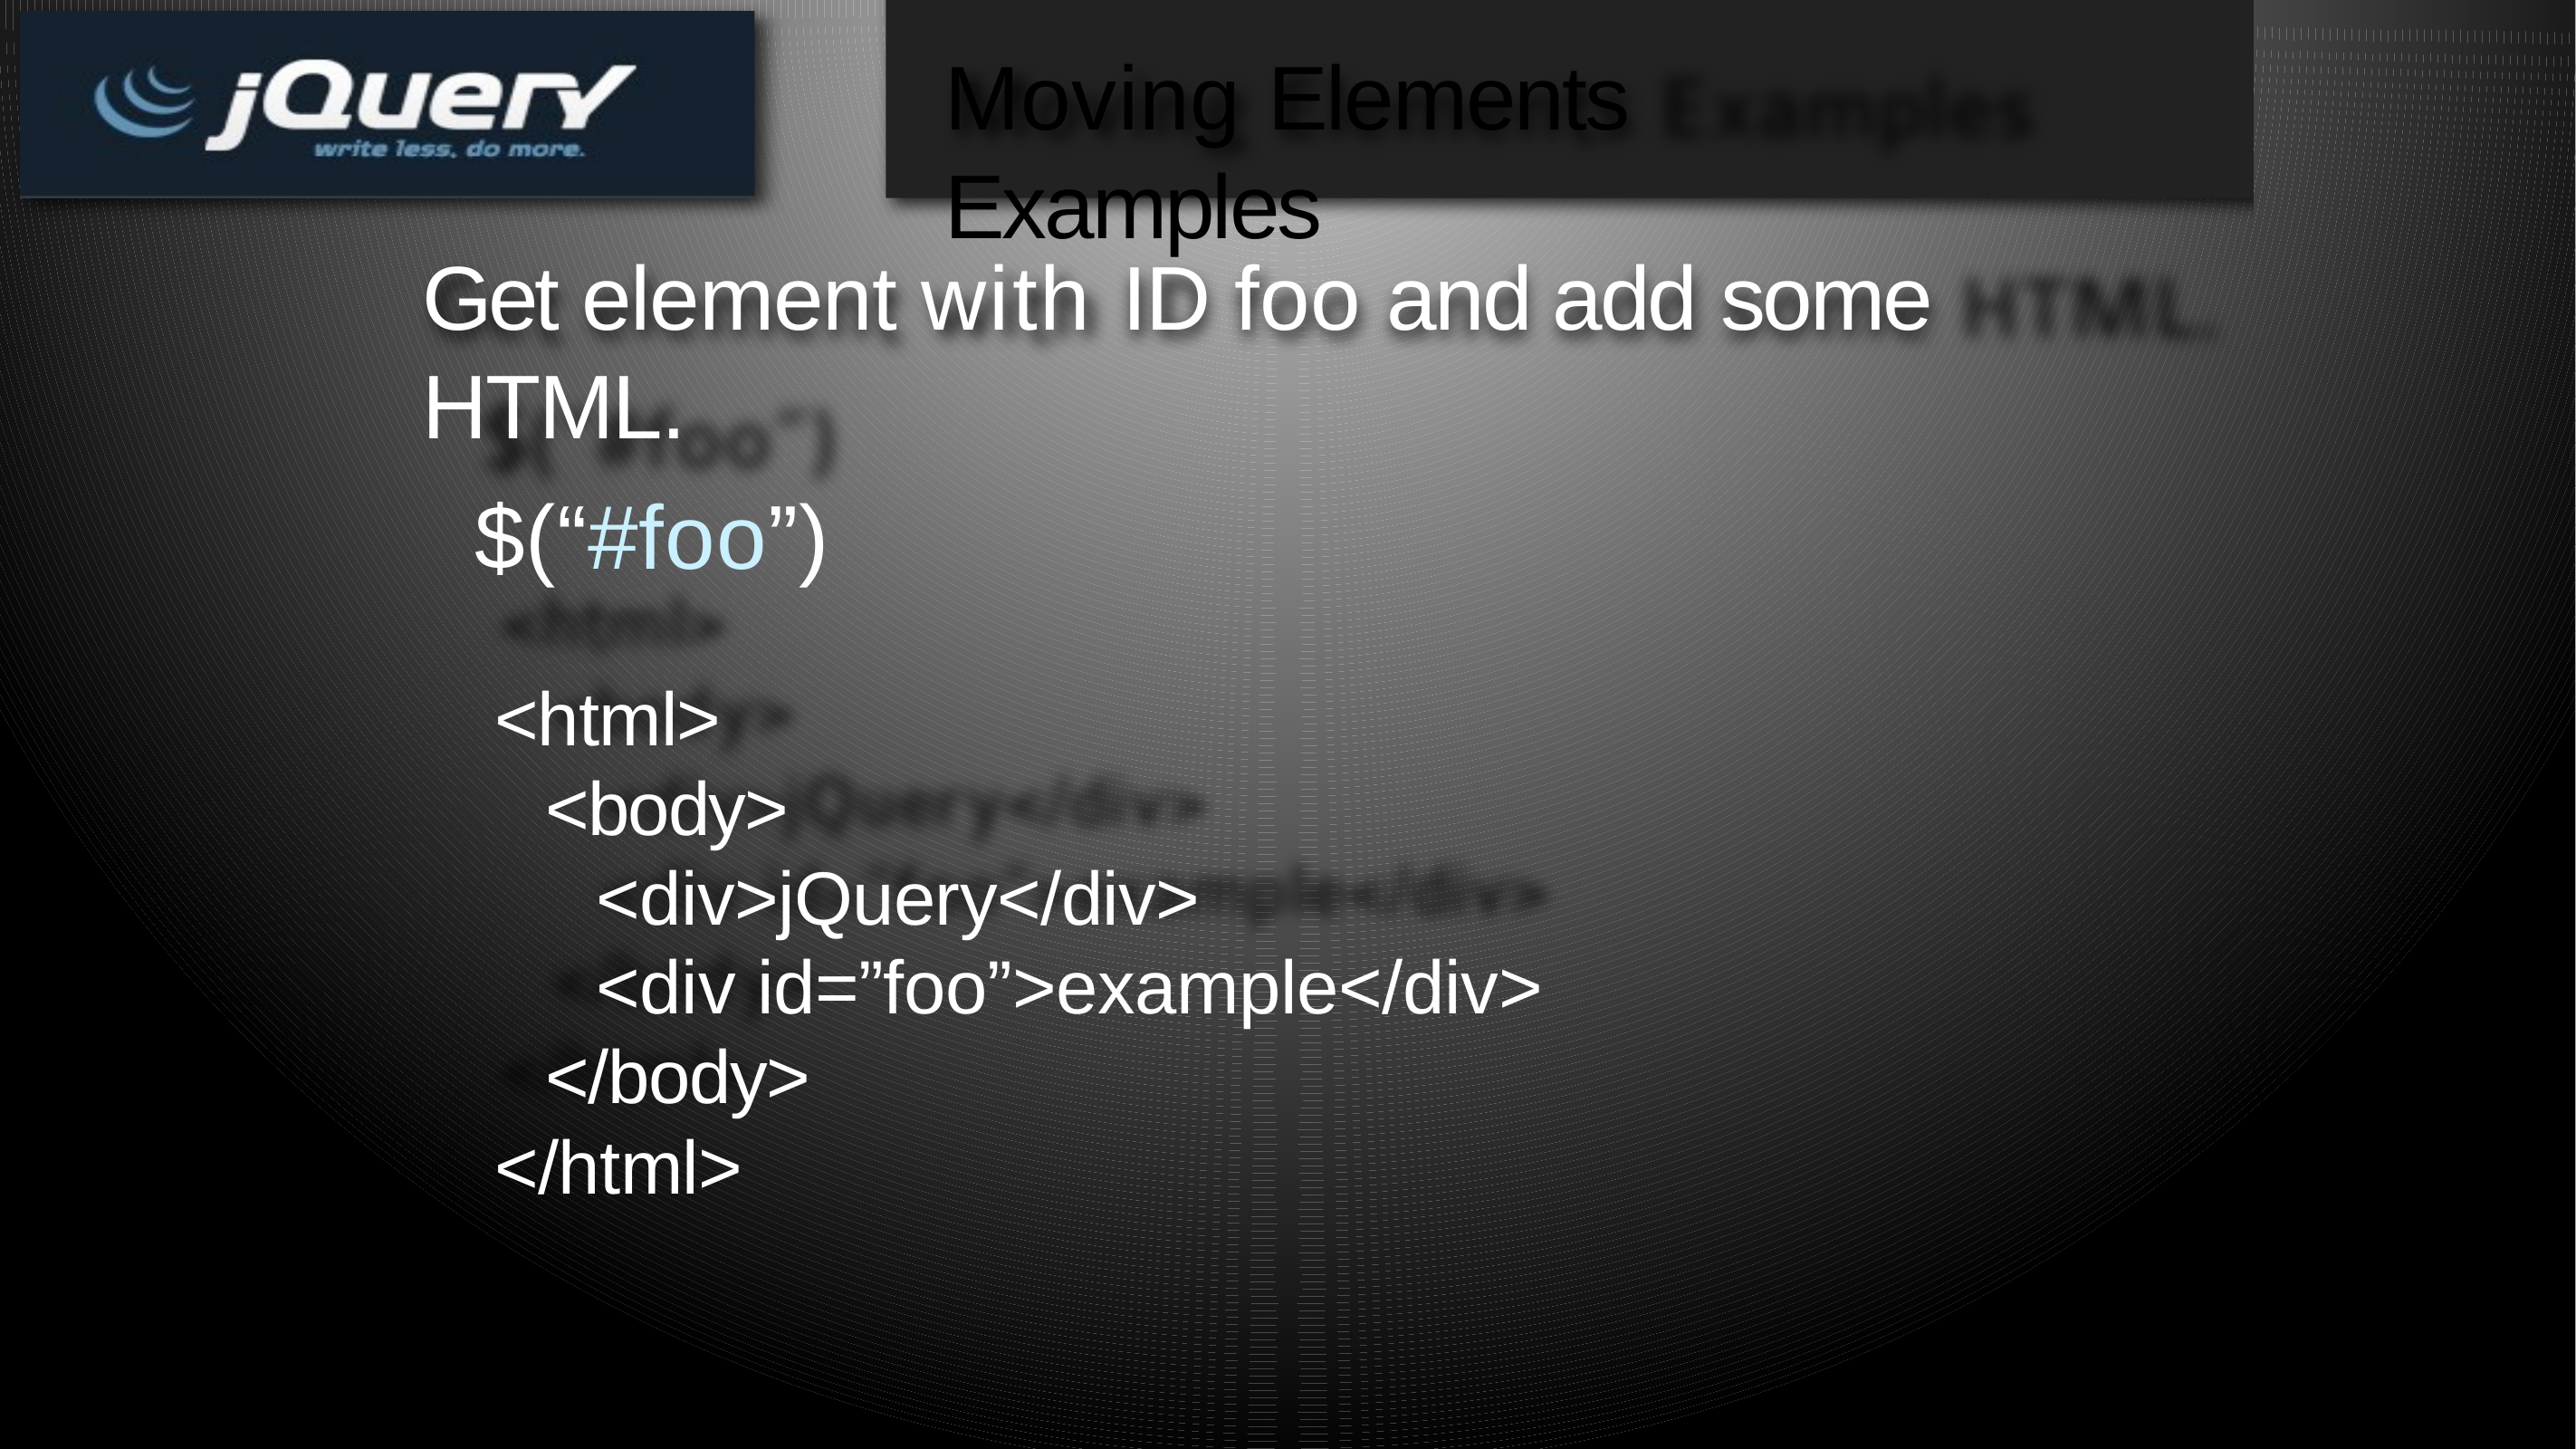

# Moving Elements Examples

Get element with ID foo and add some HTML.
$(“#foo”)
<html>
<body>
<div>jQuery</div>
<div id=”foo”>example</div>
</body>
</html>